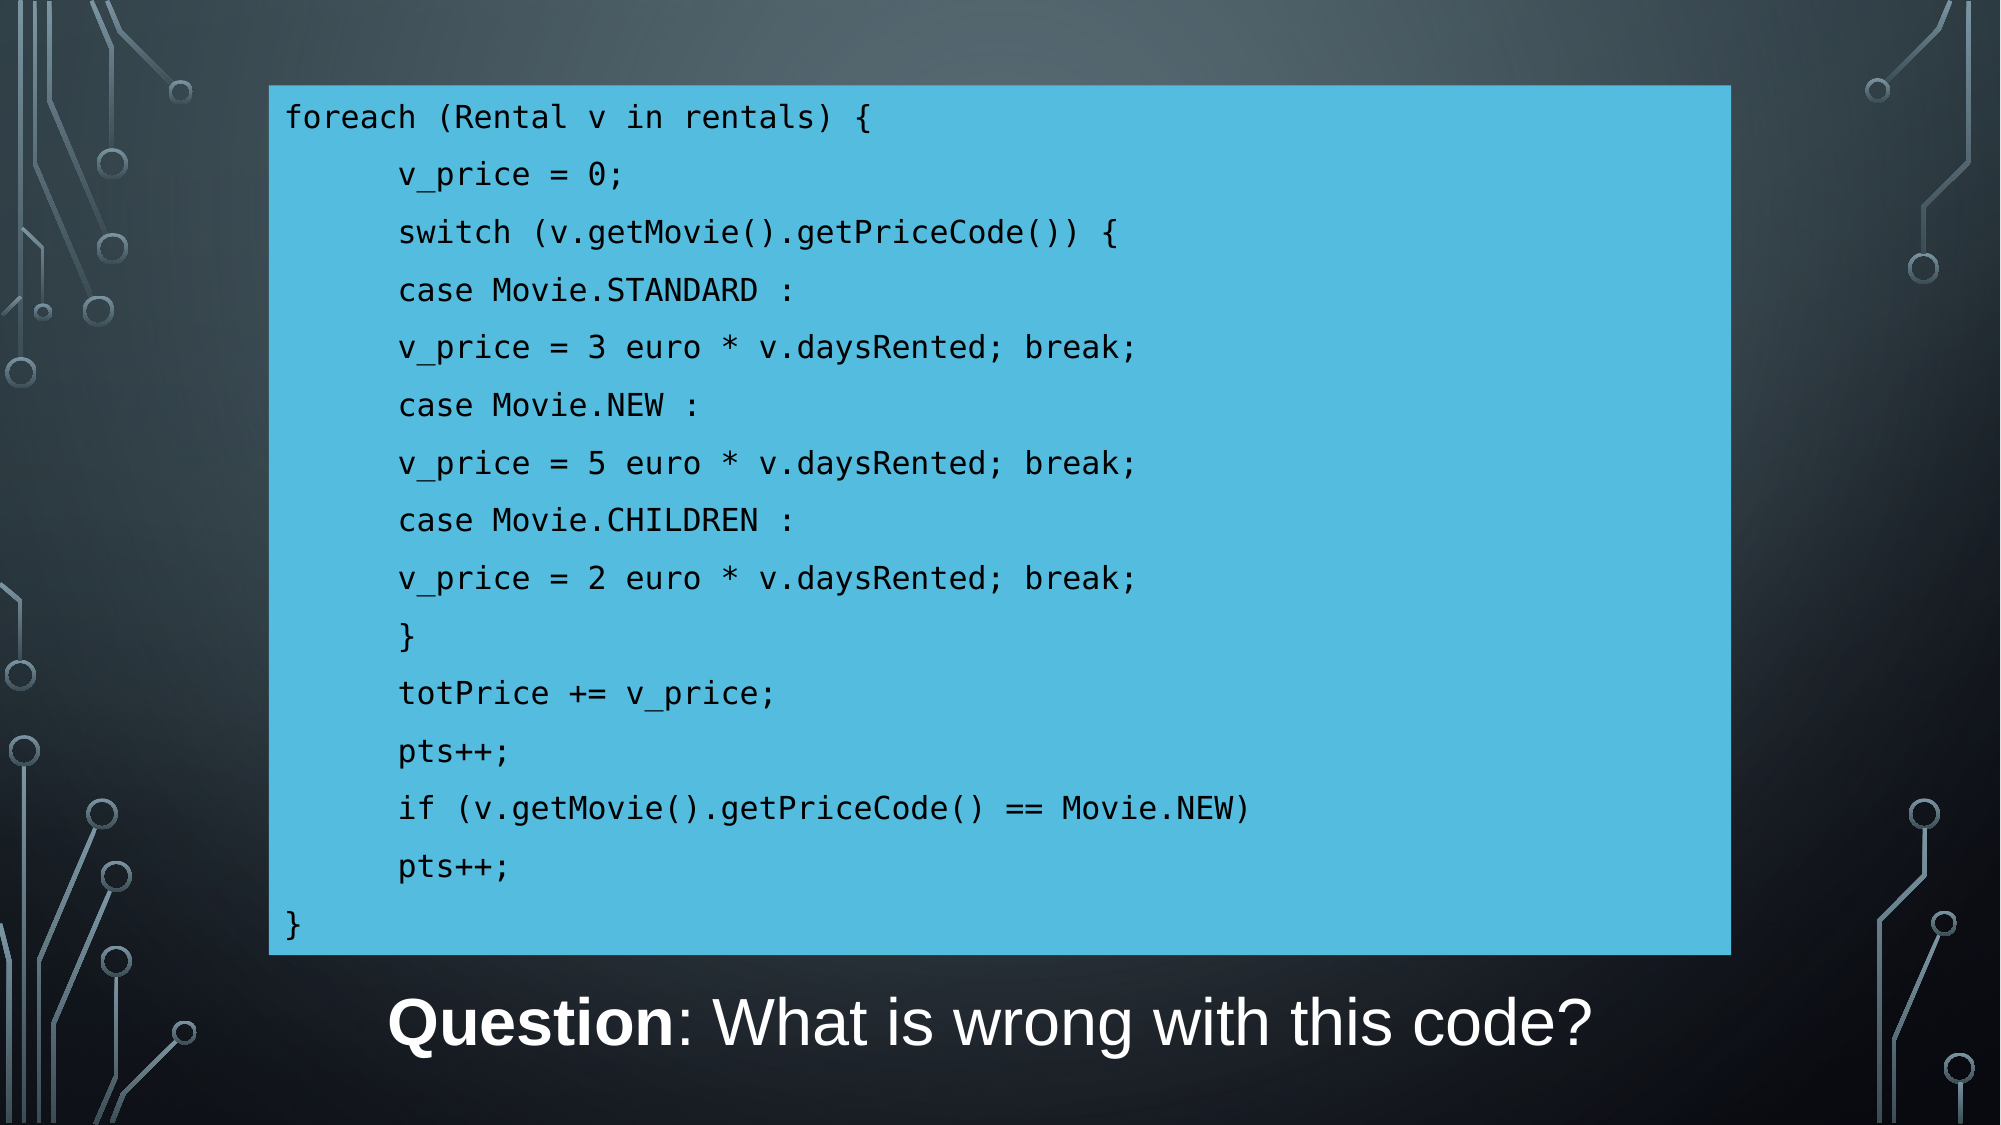

foreach (Rental v in rentals) {
	v_price = 0;
	switch (v.getMovie().getPriceCode()) {
		case Movie.STANDARD :
			v_price = 3 euro * v.daysRented; break;
		case Movie.NEW :
			v_price = 5 euro * v.daysRented; break;
		case Movie.CHILDREN :
			v_price = 2 euro * v.daysRented; break;
	}
	totPrice += v_price;
	pts++;
	if (v.getMovie().getPriceCode() == Movie.NEW)
		pts++;
}
Question: What is wrong with this code?